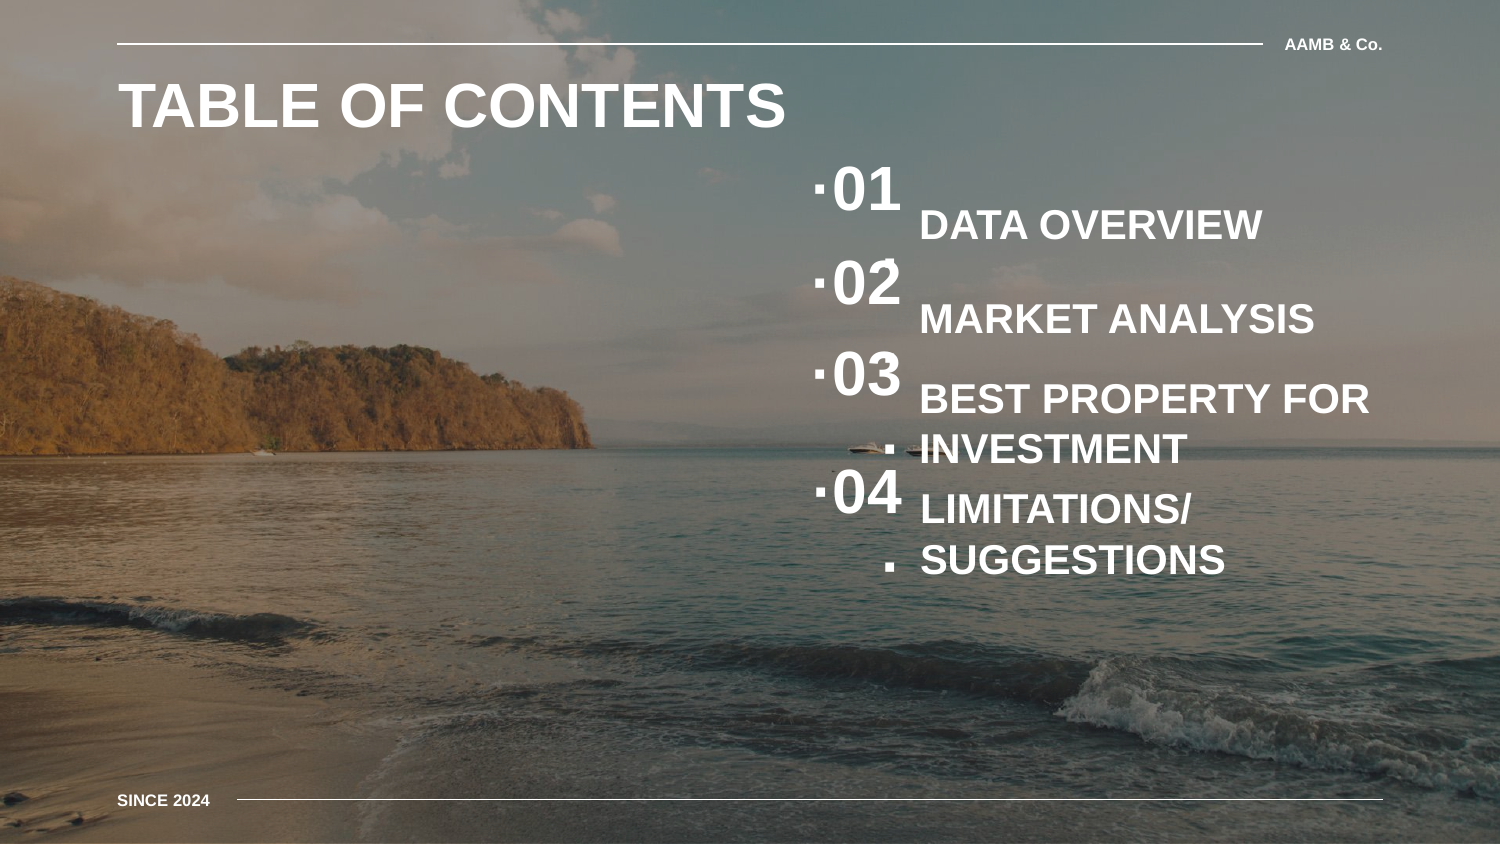

AAMB & Co.
TABLE OF CONTENTS
DATA OVERVIEW
·01·
·02·
MARKET ANALYSIS
# ·03·
BEST PROPERTY FOR INVESTMENT
·04·
LIMITATIONS/SUGGESTIONS
SINCE 2024